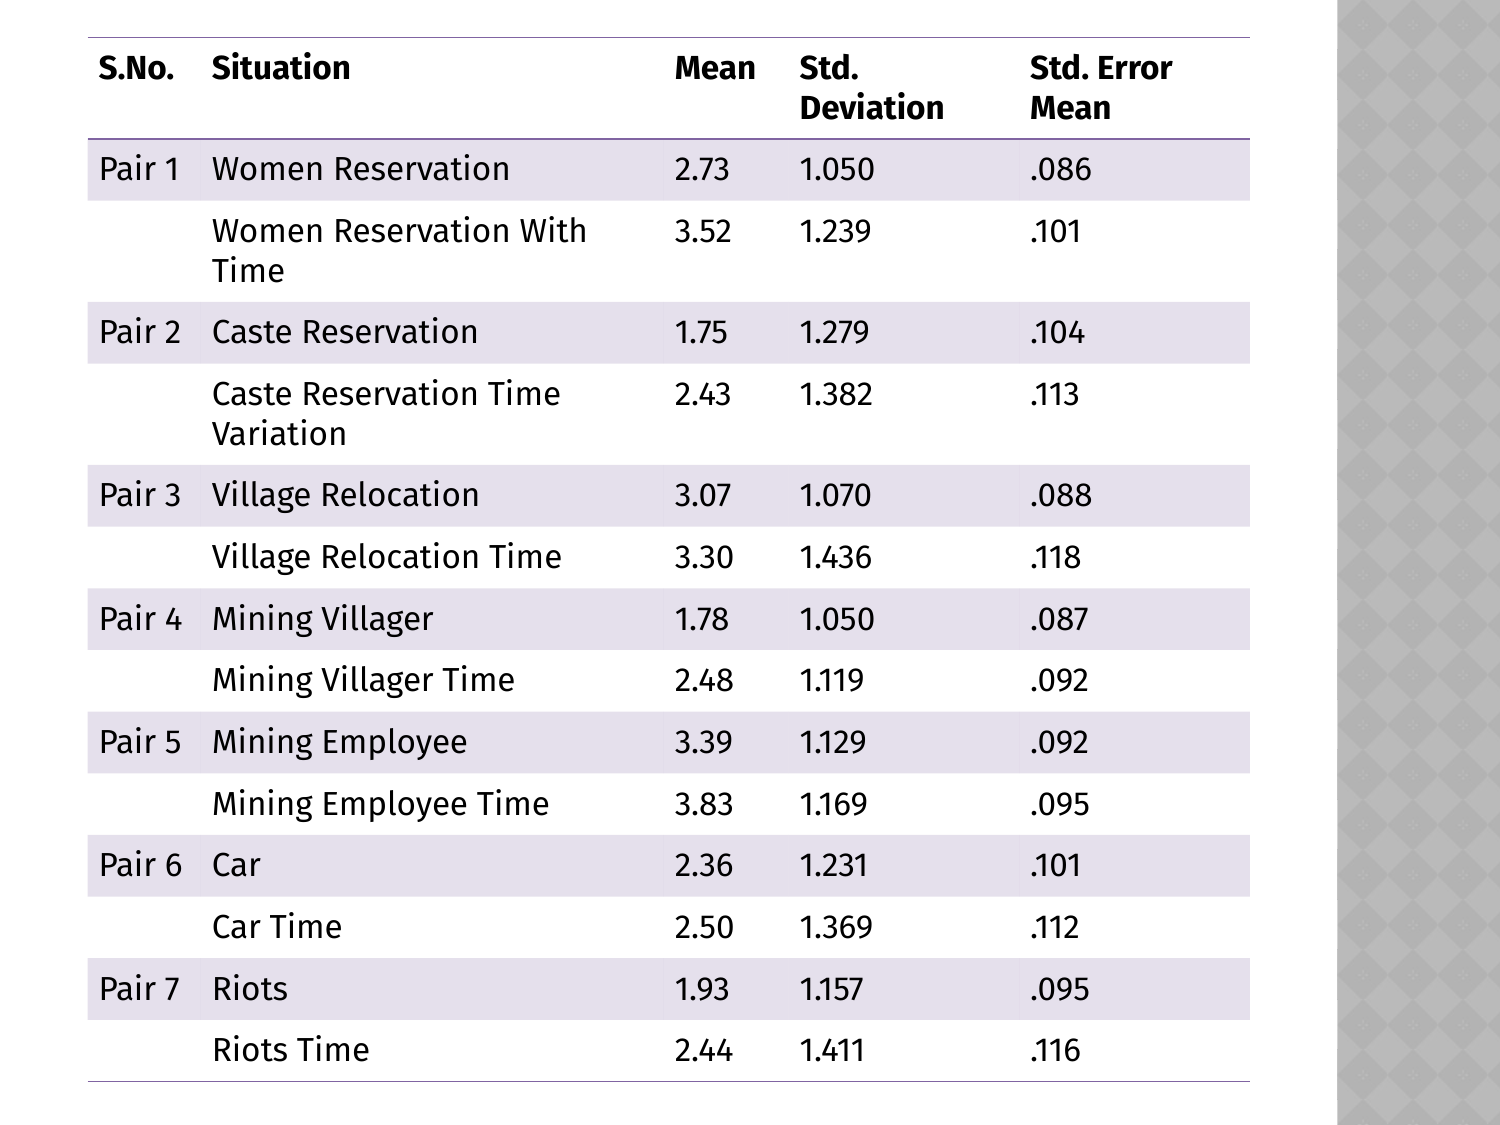

| S.No. | Situation | Mean | Std. Deviation | Std. Error Mean |
| --- | --- | --- | --- | --- |
| Pair 1 | Women Reservation | 2.73 | 1.050 | .086 |
|  | Women Reservation With Time | 3.52 | 1.239 | .101 |
| Pair 2 | Caste Reservation | 1.75 | 1.279 | .104 |
|  | Caste Reservation Time Variation | 2.43 | 1.382 | .113 |
| Pair 3 | Village Relocation | 3.07 | 1.070 | .088 |
|  | Village Relocation Time | 3.30 | 1.436 | .118 |
| Pair 4 | Mining Villager | 1.78 | 1.050 | .087 |
|  | Mining Villager Time | 2.48 | 1.119 | .092 |
| Pair 5 | Mining Employee | 3.39 | 1.129 | .092 |
|  | Mining Employee Time | 3.83 | 1.169 | .095 |
| Pair 6 | Car | 2.36 | 1.231 | .101 |
|  | Car Time | 2.50 | 1.369 | .112 |
| Pair 7 | Riots | 1.93 | 1.157 | .095 |
|  | Riots Time | 2.44 | 1.411 | .116 |